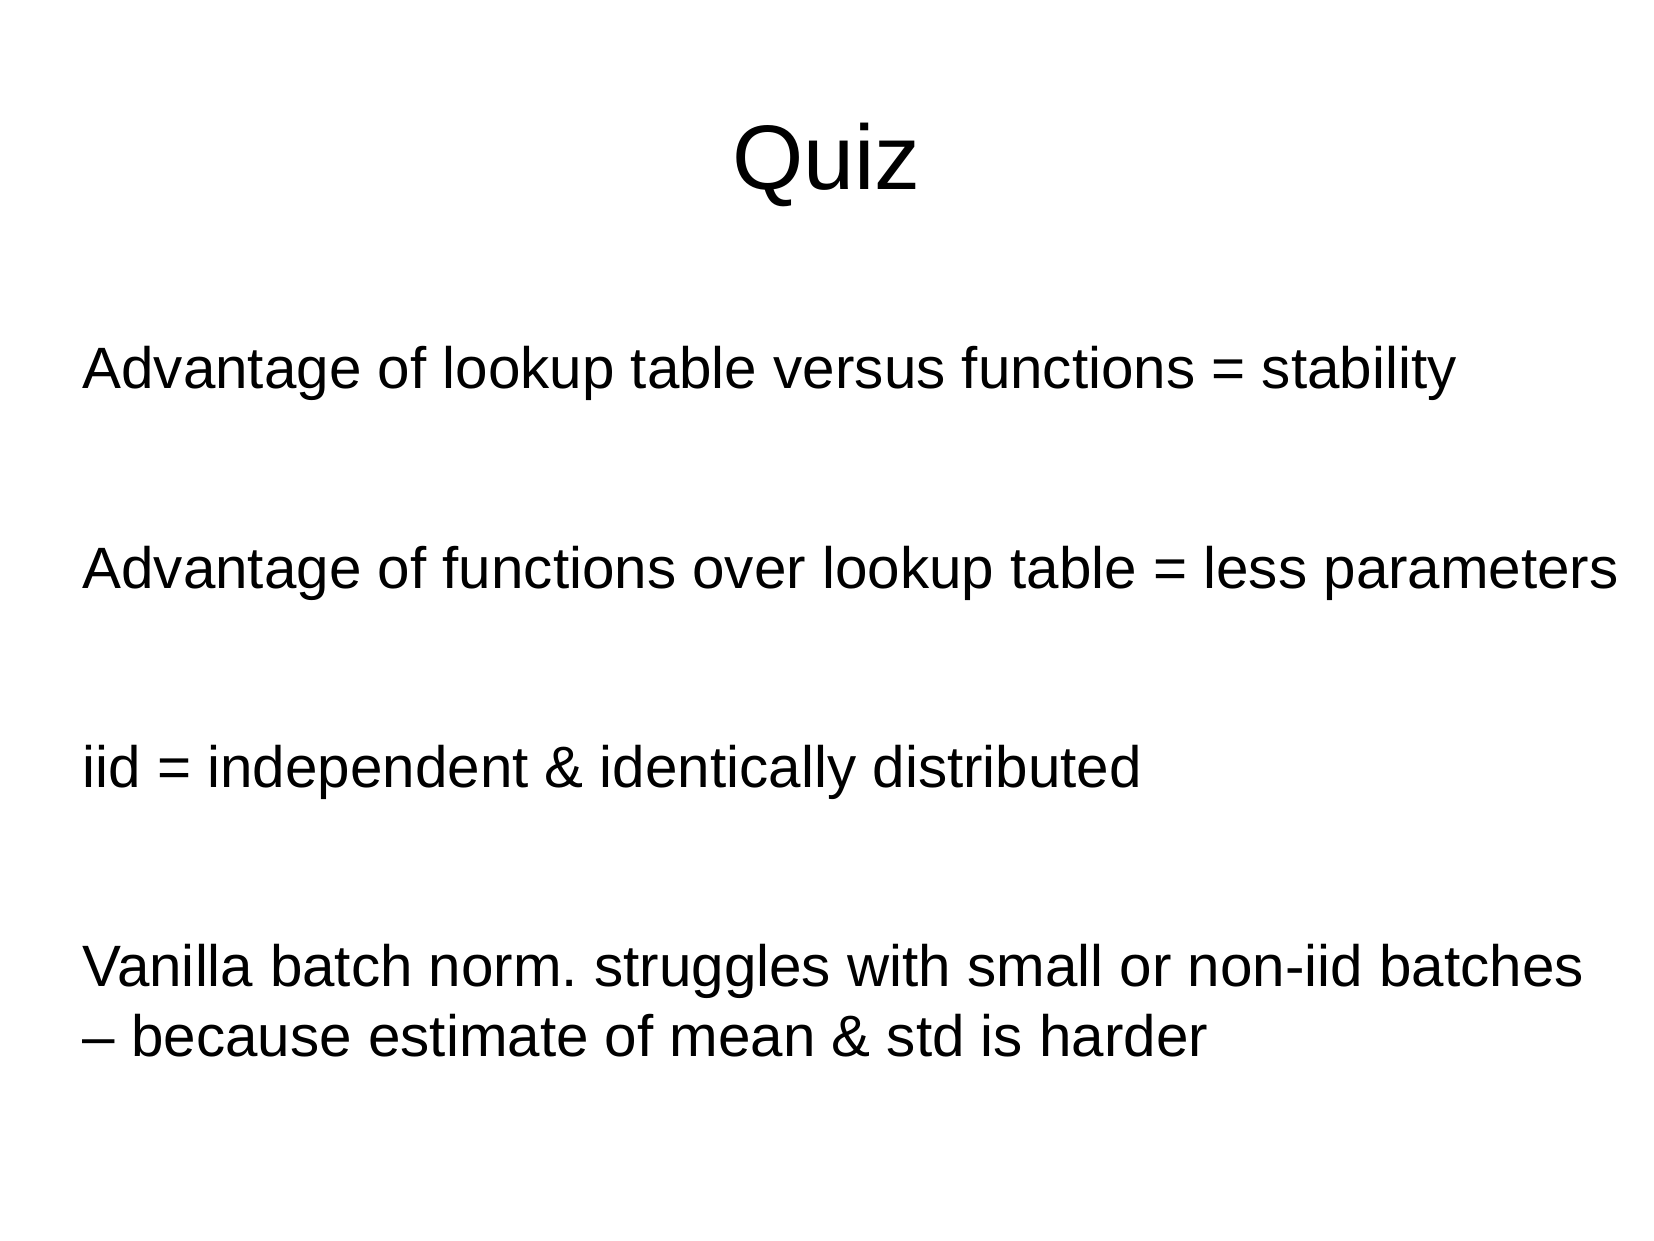

Quiz
Advantage of lookup table versus functions = stability

Advantage of functions over lookup table = less parameters

iid = independent & identically distributed

Vanilla batch norm. struggles with small or non-iid batches – because estimate of mean & std is harder